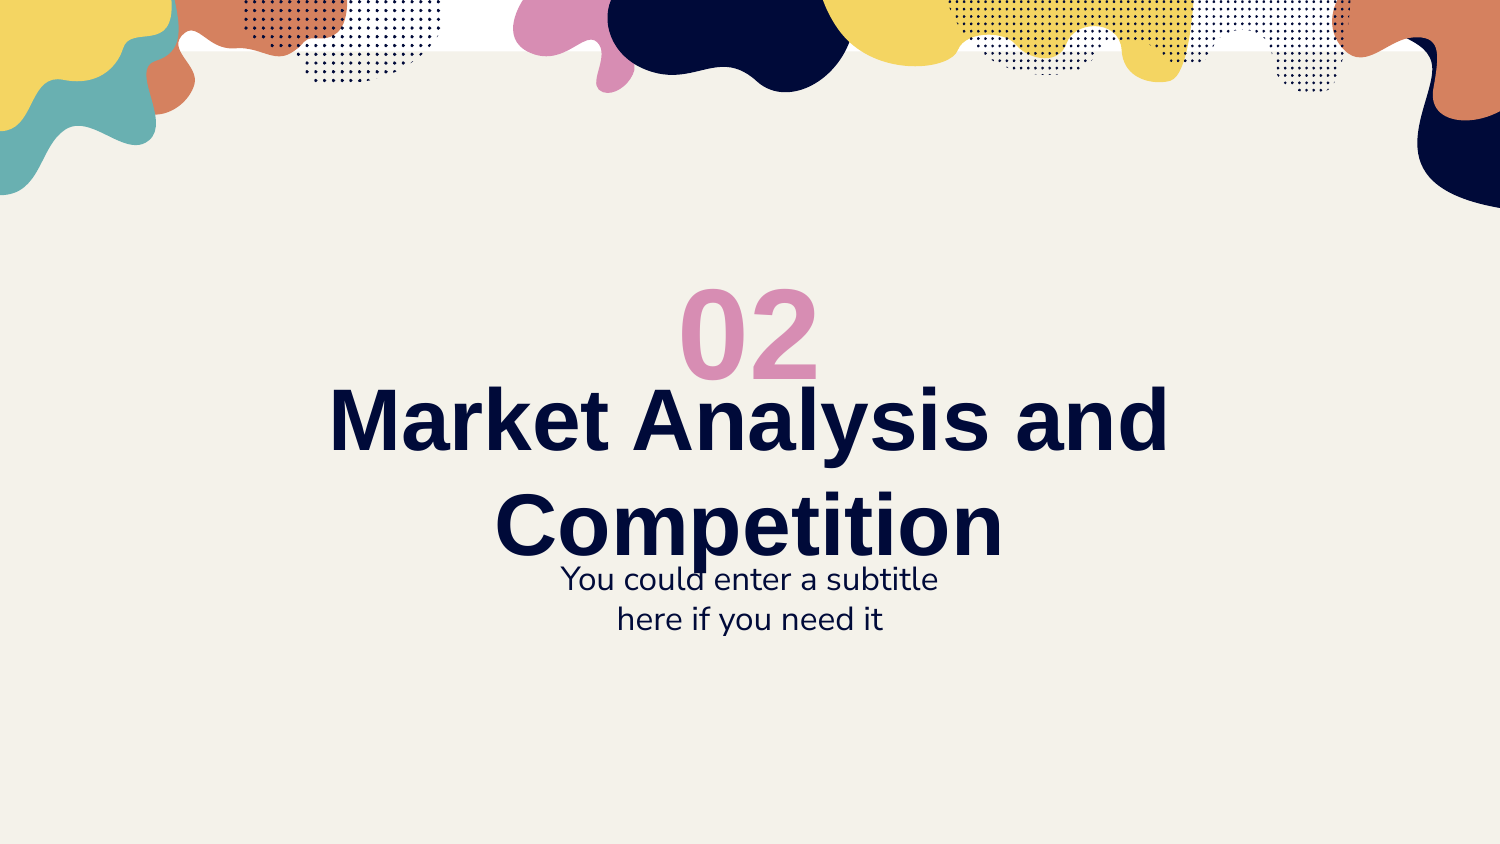

02
# Market Analysis and Competition
You could enter a subtitle here if you need it